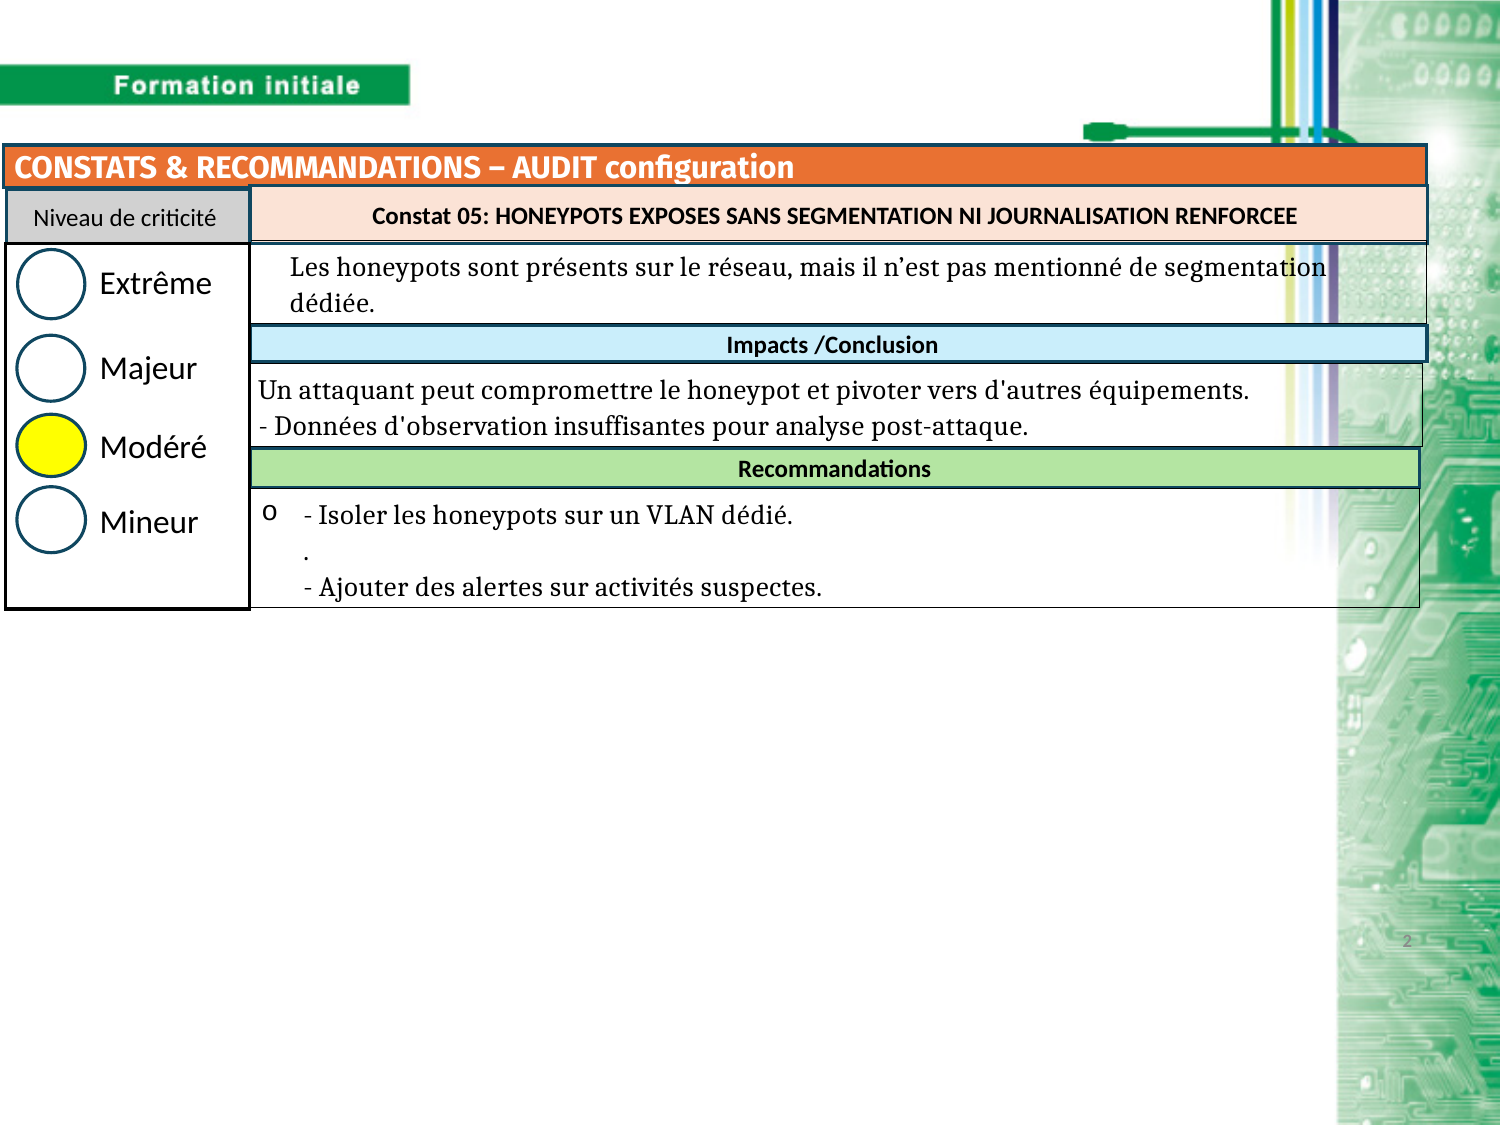

CONSTATS & RECOMMANDATIONS – AUDIT configuration
Constat 05: HONEYPOTS EXPOSES SANS SEGMENTATION NI JOURNALISATION RENFORCEE
Niveau de criticité
Les honeypots sont présents sur le réseau, mais il n’est pas mentionné de segmentation  dédiée.

Extrême
Impacts /Conclusion

Majeur
Un attaquant peut compromettre le honeypot et pivoter vers d'autres équipements.
- Données d'observation insuffisantes pour analyse post-attaque.

Modéré
Recommandations

- Isoler les honeypots sur un VLAN dédié.
.
- Ajouter des alertes sur activités suspectes.
Mineur
2